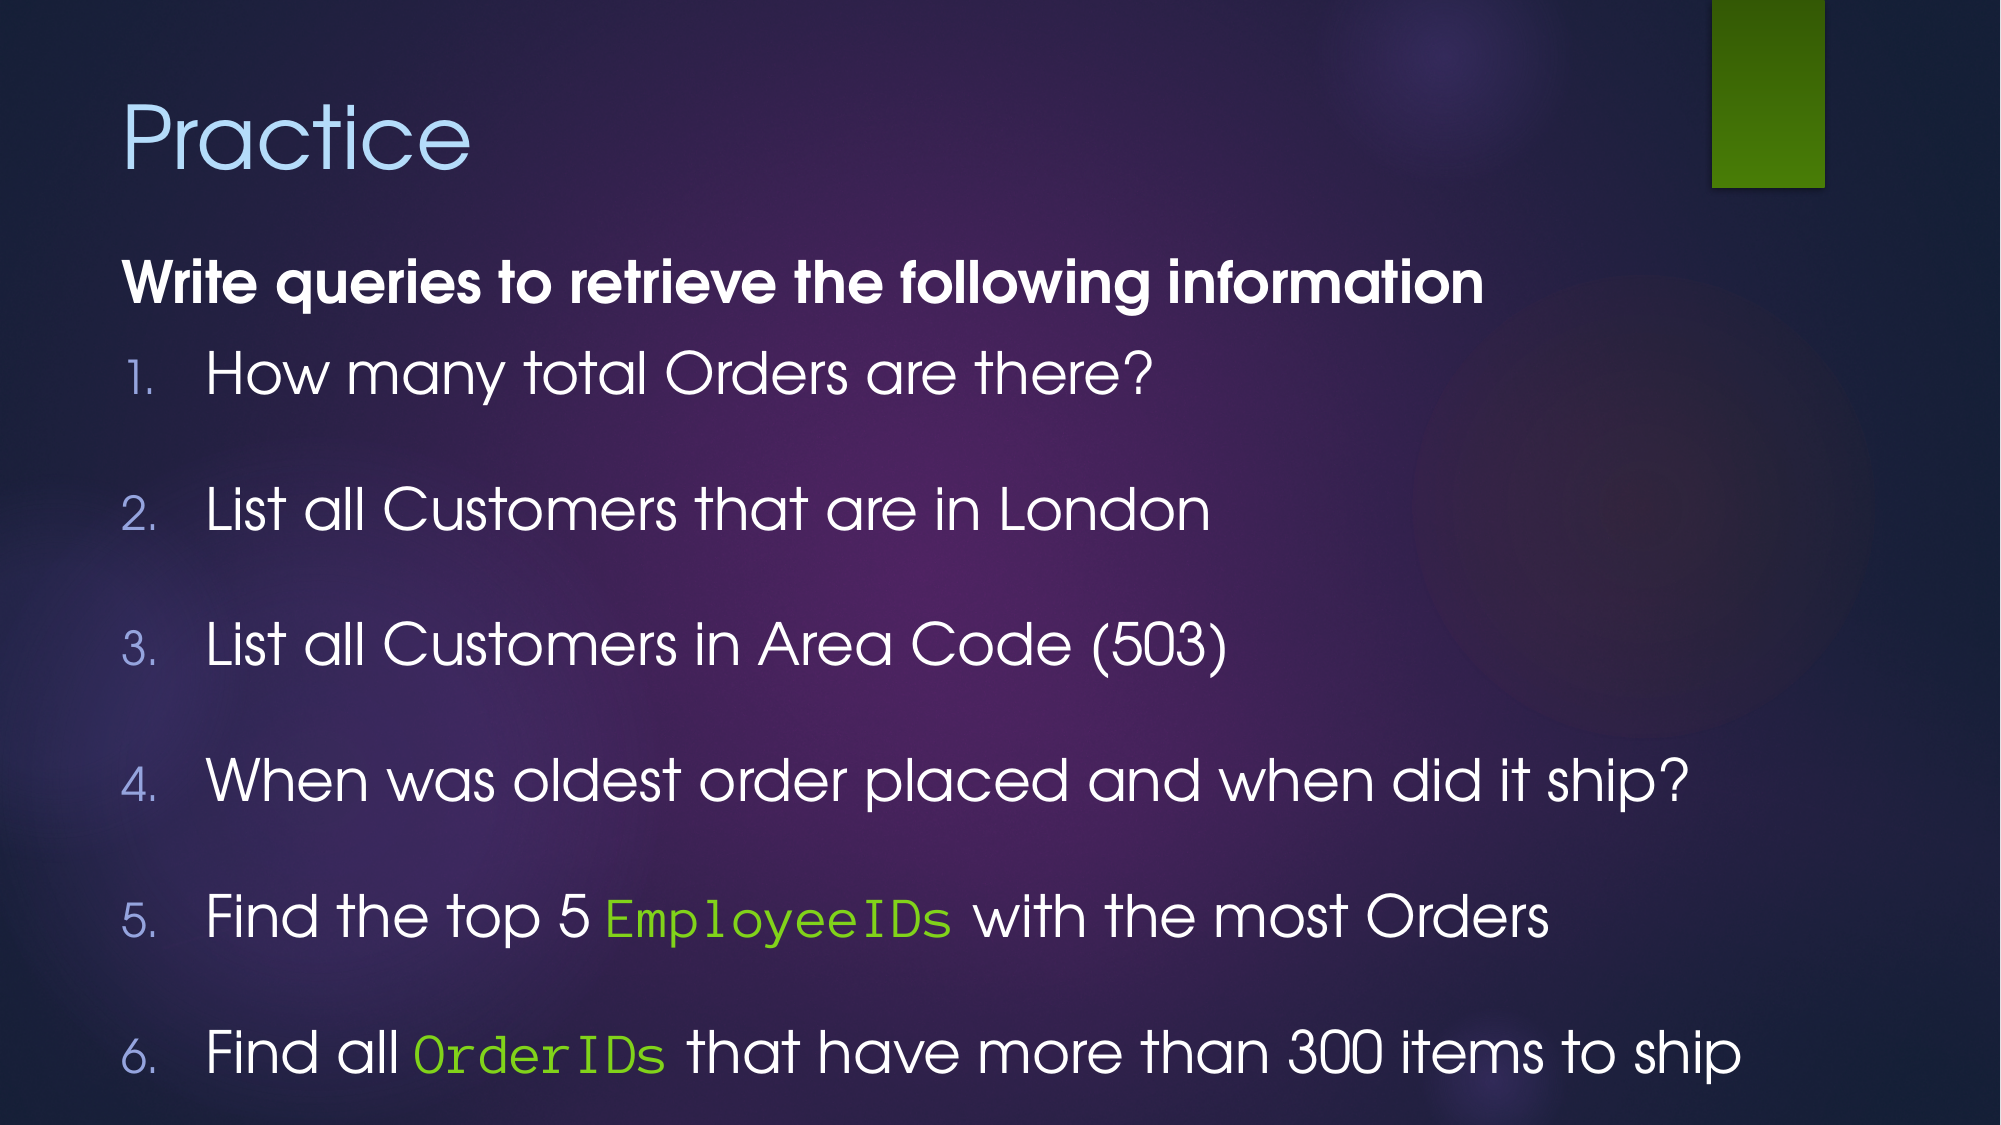

# Practice
Write queries to retrieve the following information
How many total Orders are there?
List all Customers that are in London
List all Customers in Area Code (503)
When was oldest order placed and when did it ship?
Find the top 5 EmployeeIDs with the most Orders
Find all OrderIDs that have more than 300 items to ship